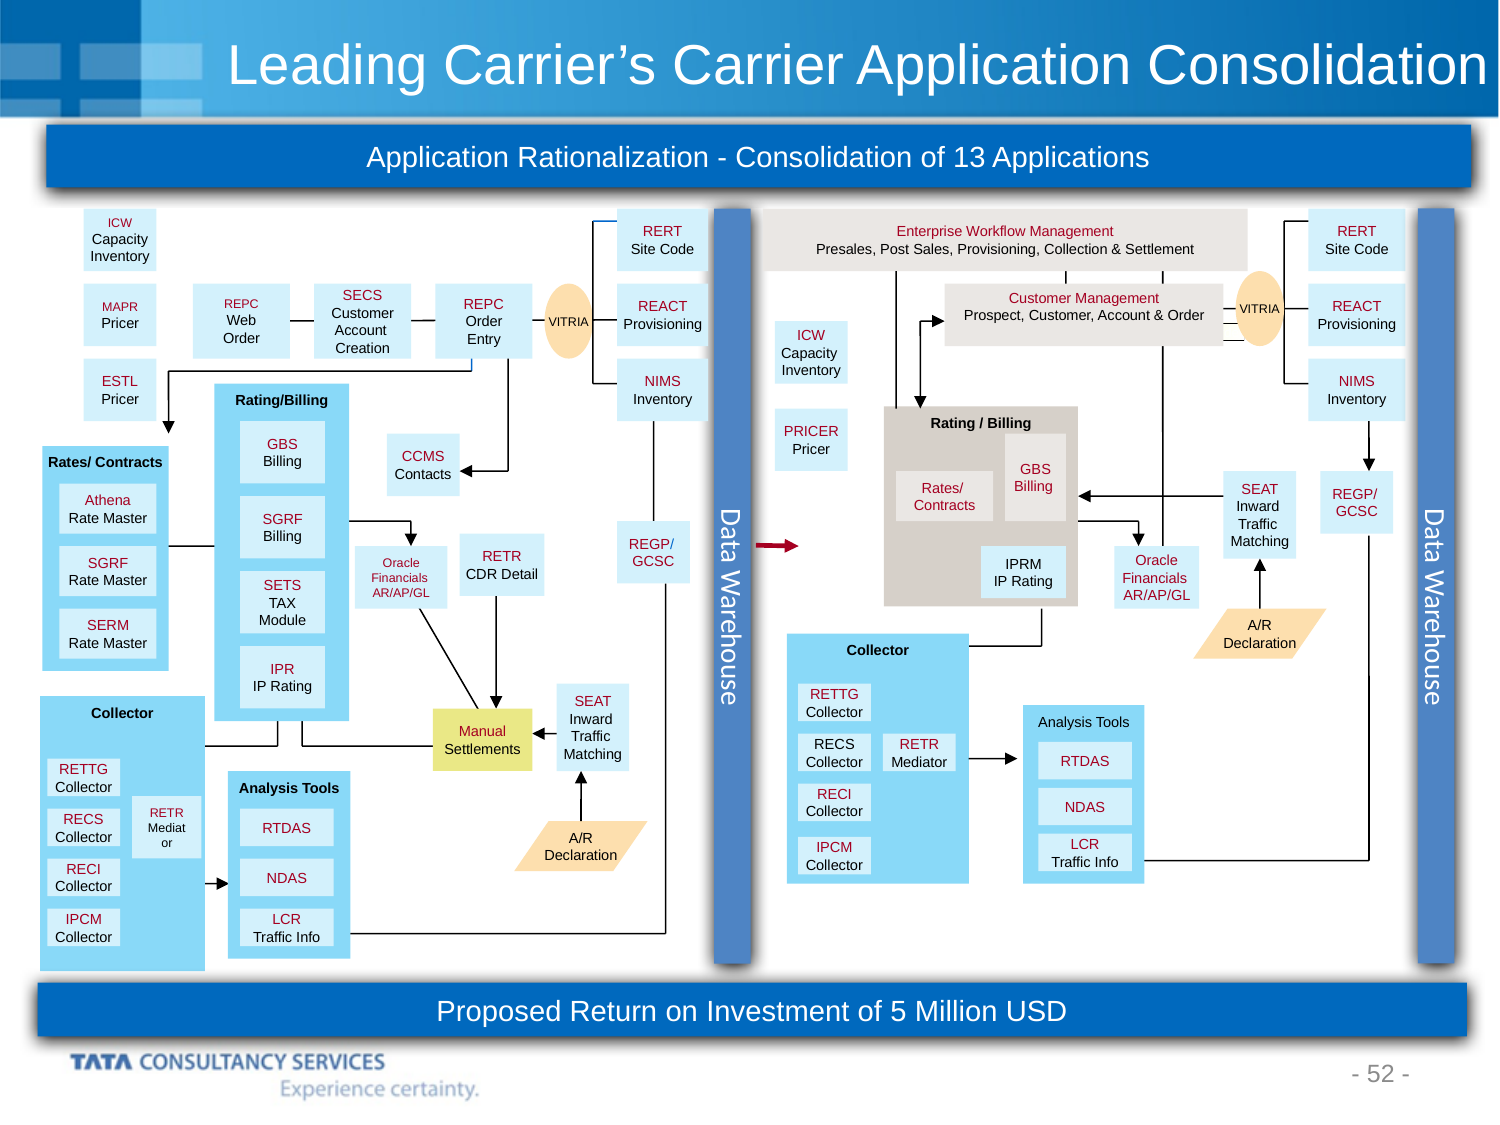

# Leading Carrier’s Carrier Application Consolidation
Application Rationalization - Consolidation of 13 Applications

ICW
Capacity
Inventory
RERT
Site Code

Enterprise Workflow Management
Presales, Post Sales, Provisioning, Collection & Settlement
RERT
Site Code

VITRIA
MAPR
Pricer
REPC
Web Order
SECS
CustomerAccount
Creation
REPC
Order
Entry
VITRIA
REACT
Provisioning
Customer Management
Prospect, Customer, Account & Order

REACT
Provisioning

ICW
Capacity
Inventory
Prospect, Customer, Account & Order

ESTL
Pricer
NIMS
Inventory
NIMS
Inventory

Rating/Billing

Rating / Billing
PRICER
Pricer

GBS
Billing
CCMS
Contacts
GBS
Billing

Rates/ Contracts

Rates/
Contracts
SEAT
Inward
Traffic
Matching
REGP/
GCSC
Athena
Rate Master

SGRF
Billing

REGP/
GCSC
RETR
CDR Detail

SGRF
Rate Master
Oracle
Financials
AR/AP/GL
IPRM
IP Rating
Oracle
Financials
AR/AP/GL
SETS
TAX Module

Data Warehouse
Data Warehouse

SERM
Rate Master
A/R
Declaration
Collector

IPR
IP Rating
SEAT
Inward
Traffic
Matching
RETTG
Collector
Collector

Analysis Tools

Manual
Settlements

RECS
Collector
RETR
Mediator
RTDAS

RETTG
Collector
Analysis Tools

RECI
Collector
NDAS

RETR
Mediator
RECS
Collector
RTDAS
A/R
Declaration
LCR
Traffic Info
IPCM
Collector
RECI
Collector
NDAS

IPCM
Collector
LCR
Traffic Info

Proposed Return on Investment of 5 Million USD
- 52 -